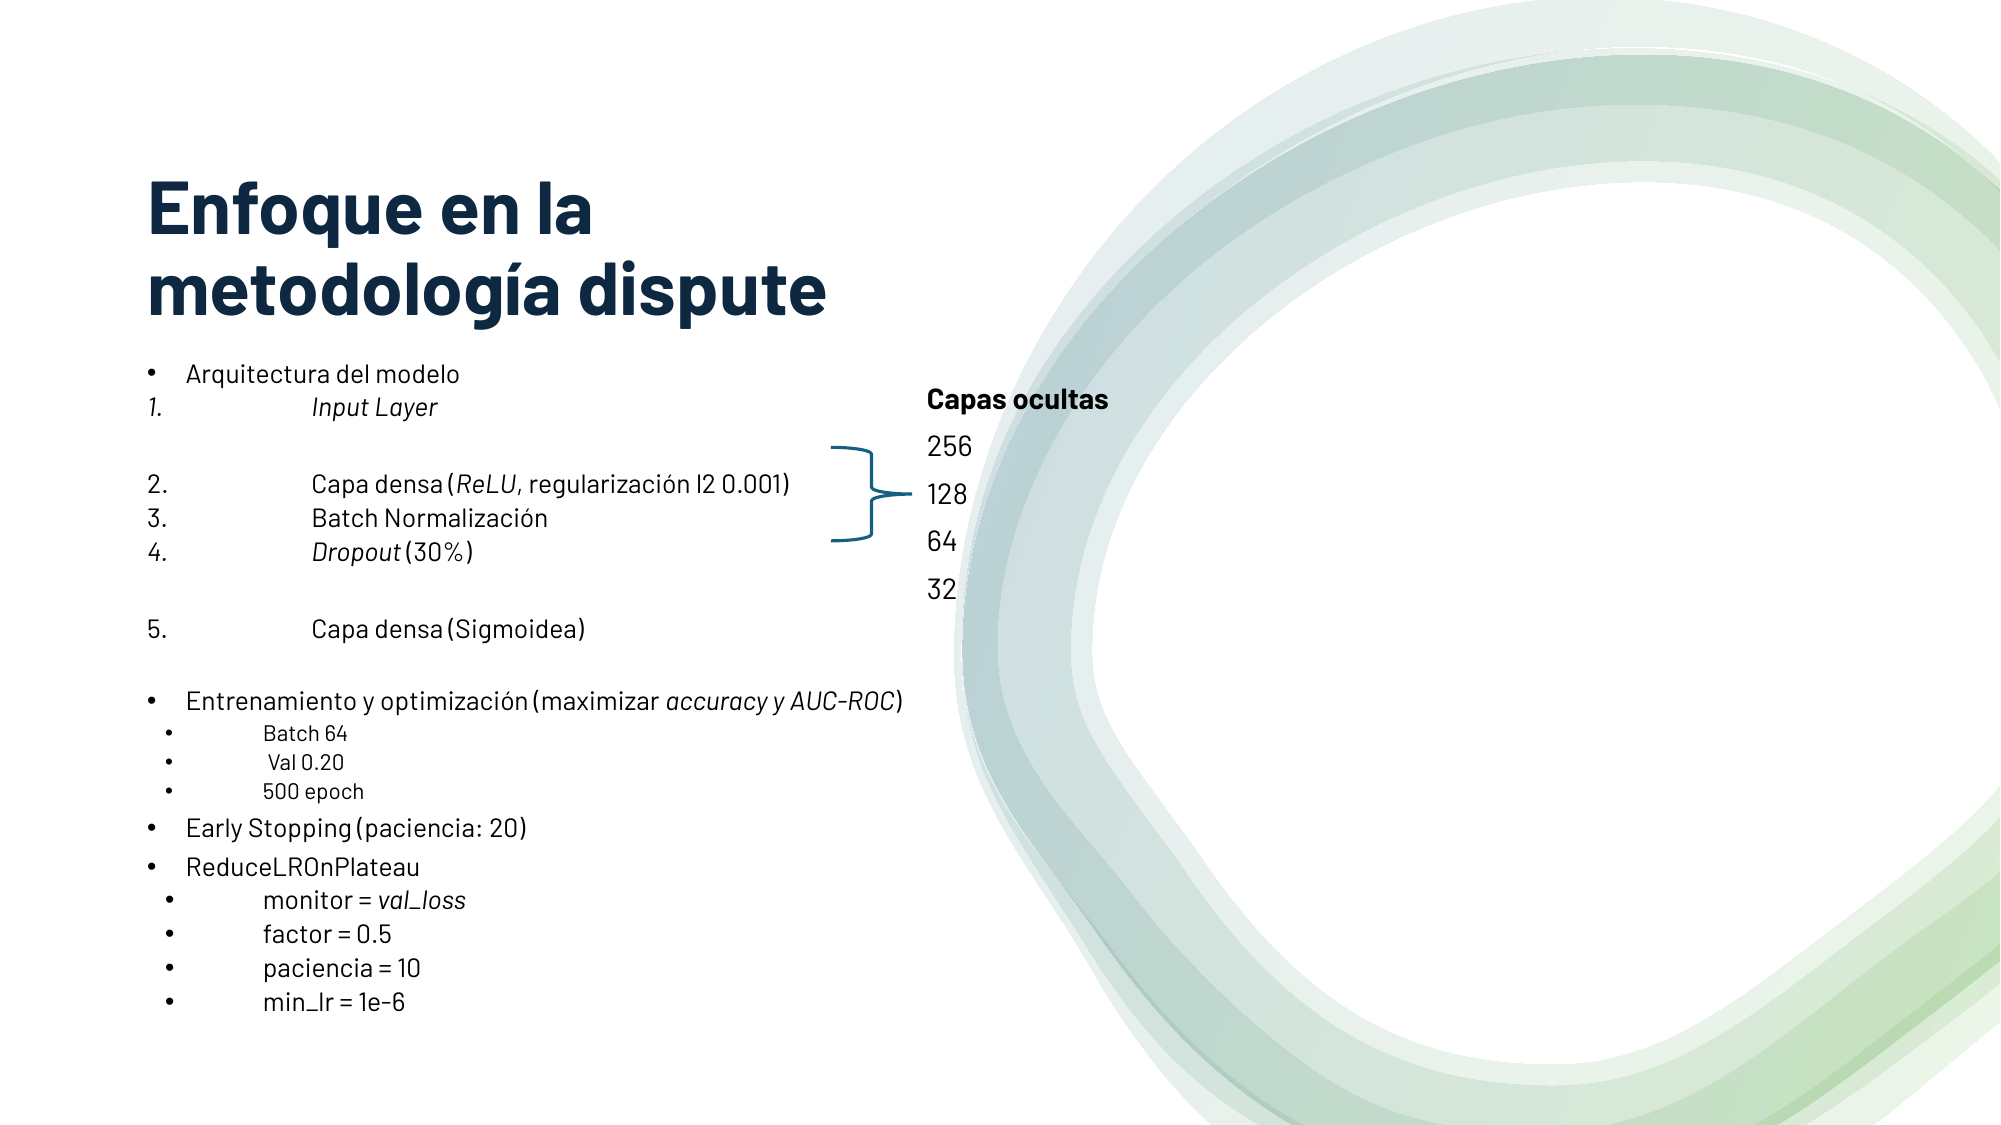

# Enfoque en la metodología dispute
Arquitectura del modelo
Input Layer

Capa densa (ReLU, regularización l2 0.001)
Batch Normalización
Dropout (30%)

Capa densa (Sigmoidea)

Entrenamiento y optimización (maximizar accuracy y AUC-ROC)
Batch 64
 Val 0.20
500 epoch
Early Stopping (paciencia: 20)
ReduceLROnPlateau
monitor = val_loss
factor = 0.5
paciencia = 10
min_lr = 1e-6

Capas ocultas
256
128
64
32